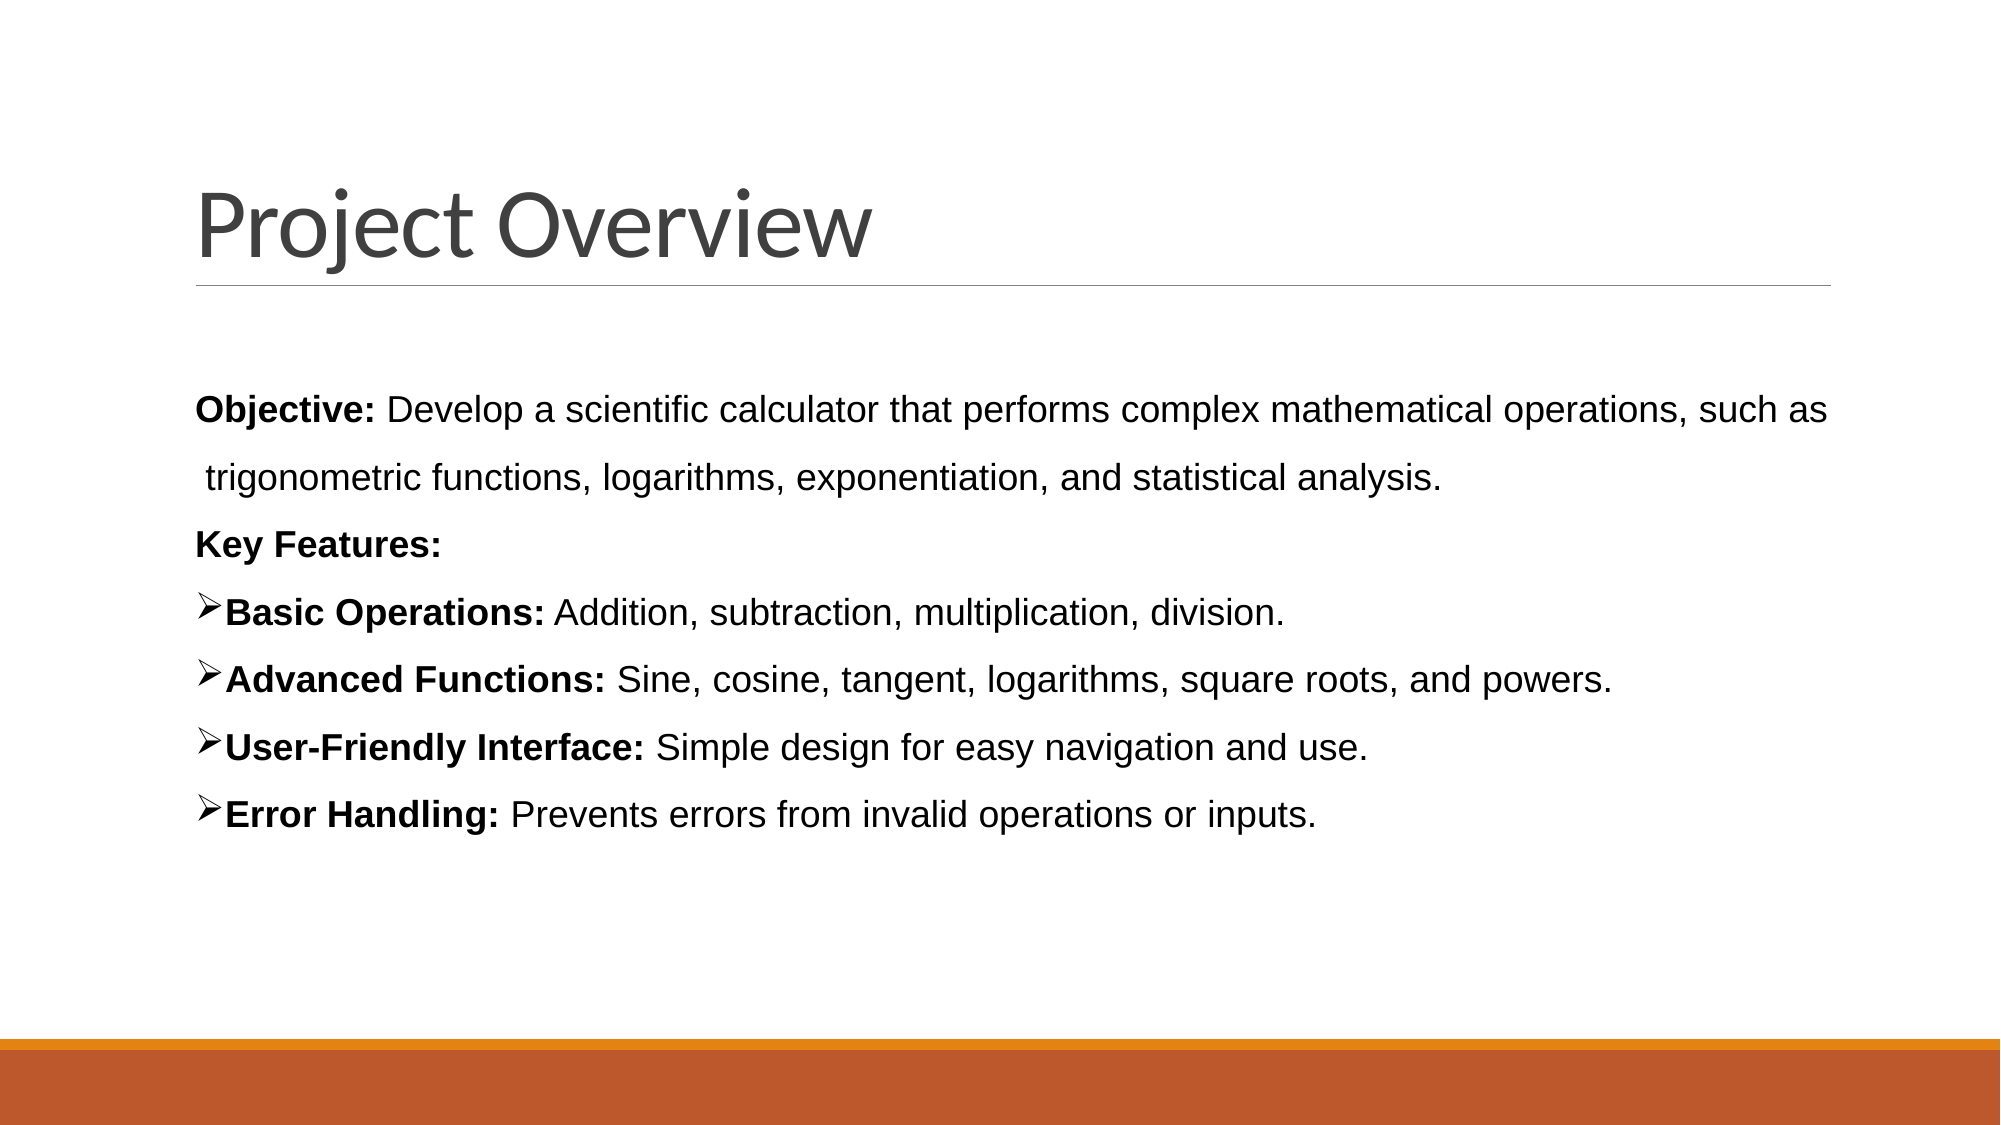

# Project Overview
Objective: Develop a scientific calculator that performs complex mathematical operations, such as
 trigonometric functions, logarithms, exponentiation, and statistical analysis.
Key Features:
Basic Operations: Addition, subtraction, multiplication, division.
Advanced Functions: Sine, cosine, tangent, logarithms, square roots, and powers.
User-Friendly Interface: Simple design for easy navigation and use.
Error Handling: Prevents errors from invalid operations or inputs.